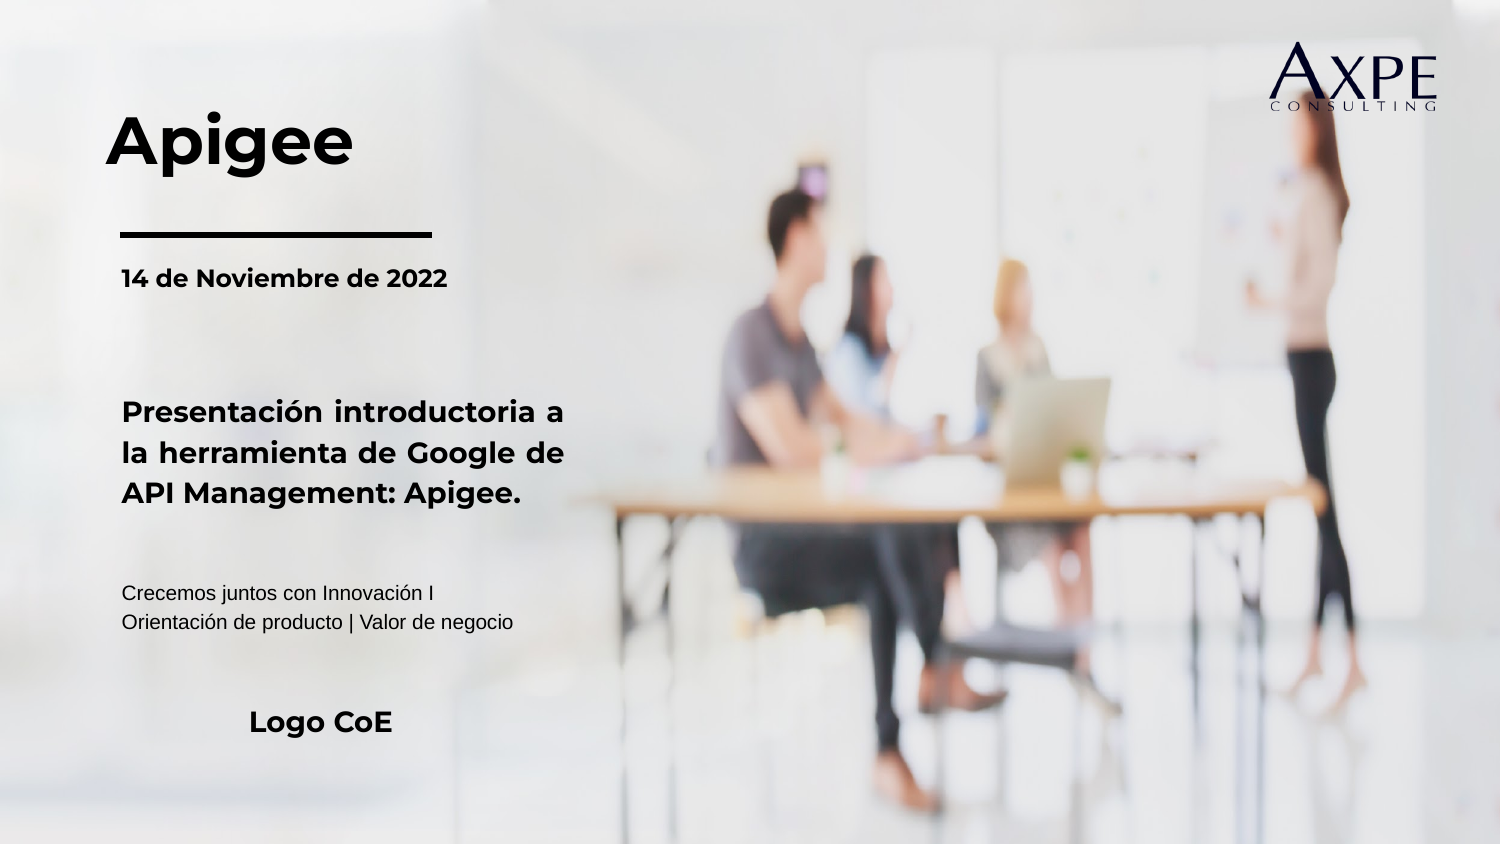

Apigee
14 de Noviembre de 2022
Presentación introductoria a la herramienta de Google de API Management: Apigee.
Crecemos juntos con Innovación I
Orientación de producto | Valor de negocio
Logo CoE